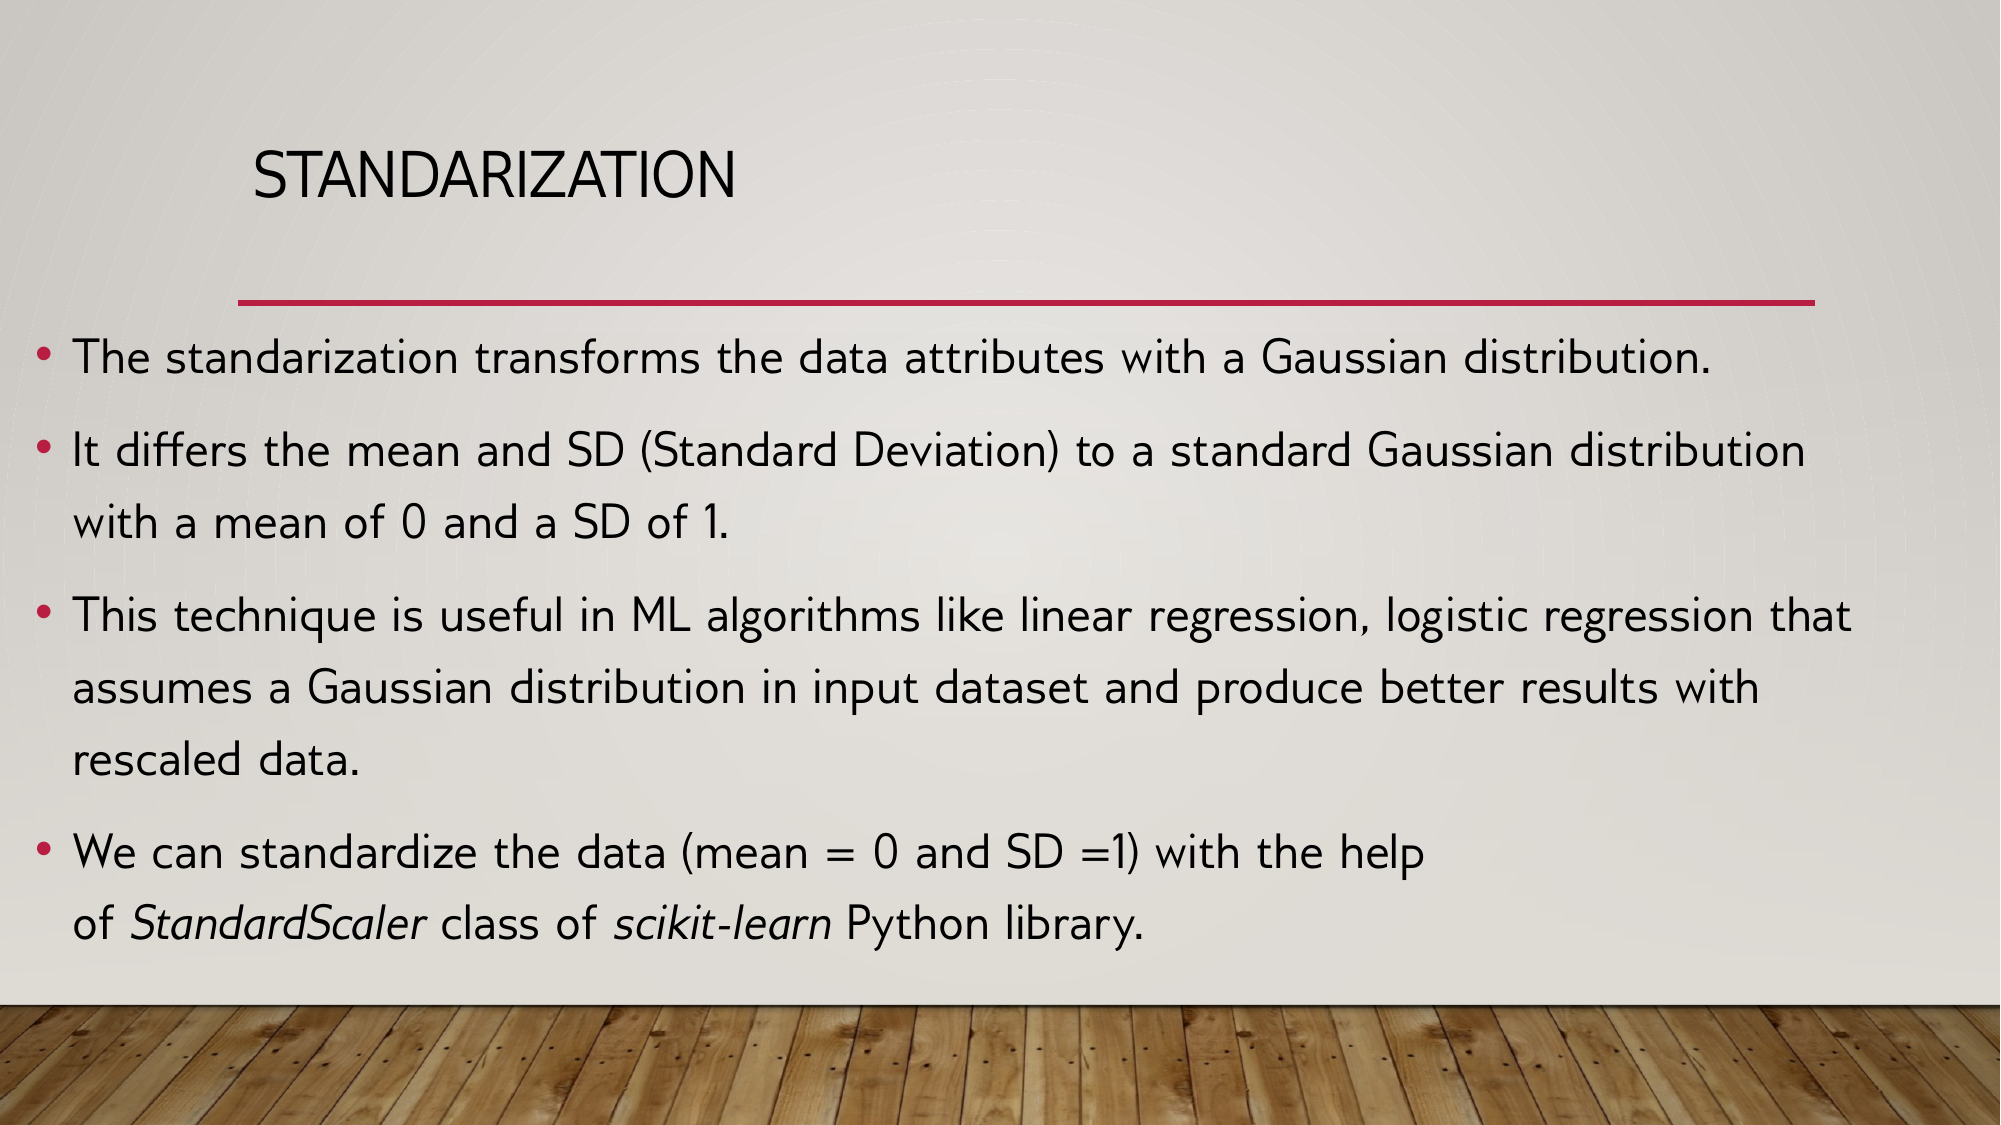

# Standarization
The standarization transforms the data attributes with a Gaussian distribution.
It differs the mean and SD (Standard Deviation) to a standard Gaussian distribution with a mean of 0 and a SD of 1.
This technique is useful in ML algorithms like linear regression, logistic regression that assumes a Gaussian distribution in input dataset and produce better results with rescaled data.
We can standardize the data (mean = 0 and SD =1) with the help of StandardScaler class of scikit-learn Python library.